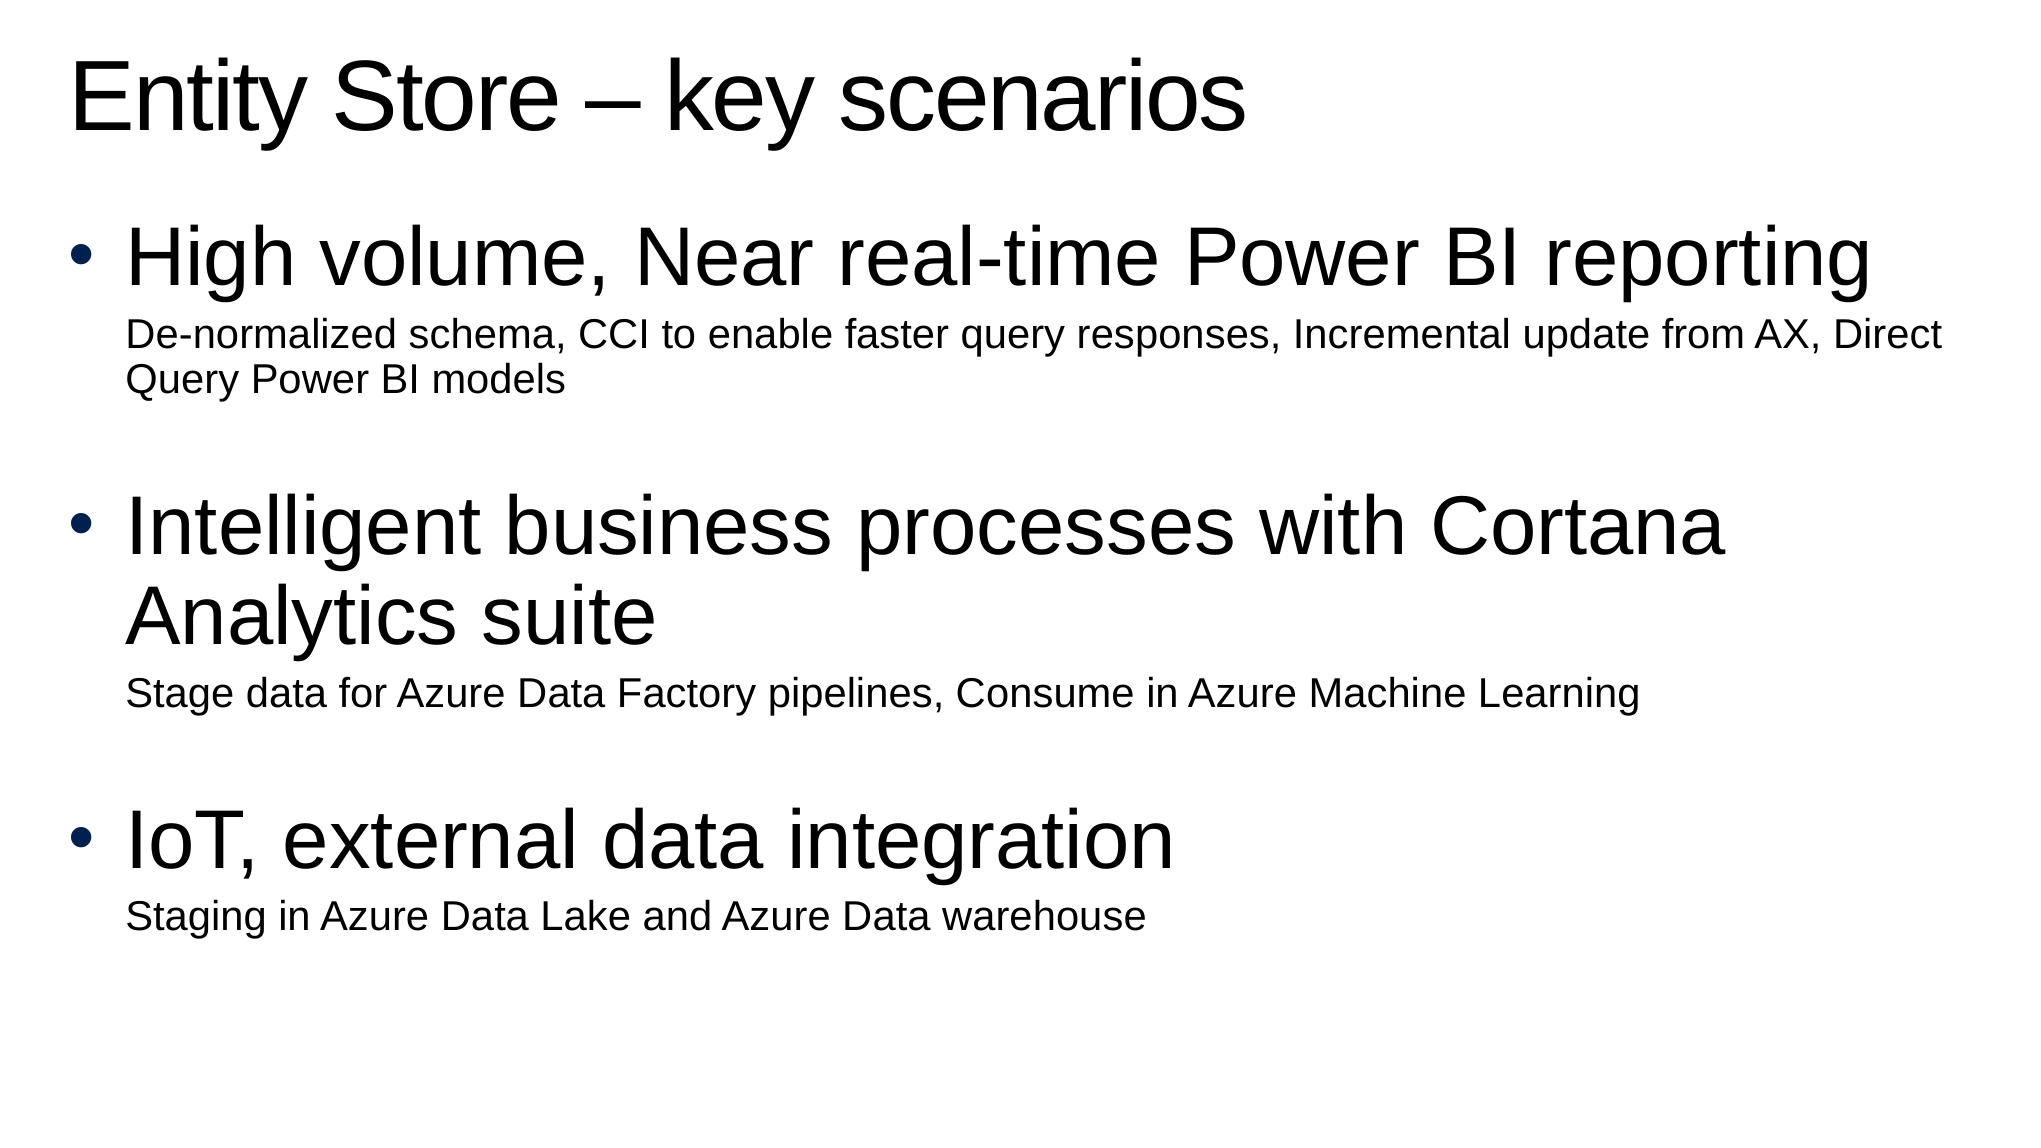

# Entity Store – key scenarios
High volume, Near real-time Power BI reporting
De-normalized schema, CCI to enable faster query responses, Incremental update from AX, Direct Query Power BI models

Intelligent business processes with Cortana Analytics suite
Stage data for Azure Data Factory pipelines, Consume in Azure Machine Learning

IoT, external data integration
Staging in Azure Data Lake and Azure Data warehouse